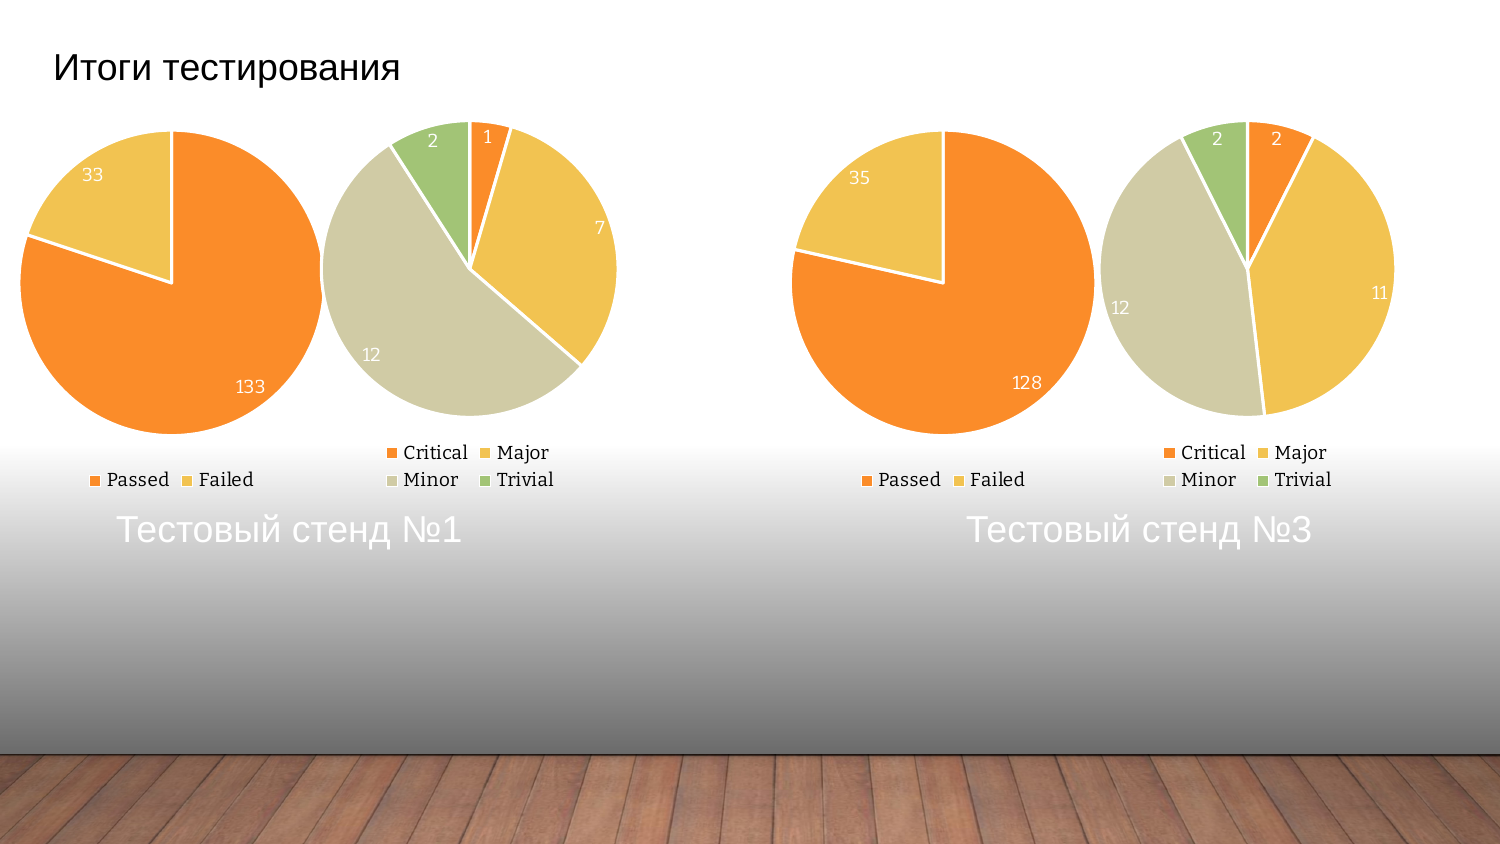

# Итоги тестирования

### Chart

| Category | Столбец1 |
|---|---|
| Passed | 133.0 |
| Failed | 33.0 |

### Chart

| Category | Продажи |
|---|---|
| Critical | 1.0 |
| Major | 7.0 |
| Minor | 12.0 |
| Trivial | 2.0 |

### Chart

| Category | Столбец1 |
|---|---|
| Passed | 128.0 |
| Failed | 35.0 |

### Chart

| Category | Продажи |
|---|---|
| Critical | 2.0 |
| Major | 11.0 |
| Minor | 12.0 |
| Trivial | 2.0 |
Тестовый стенд №1
Тестовый стенд №3